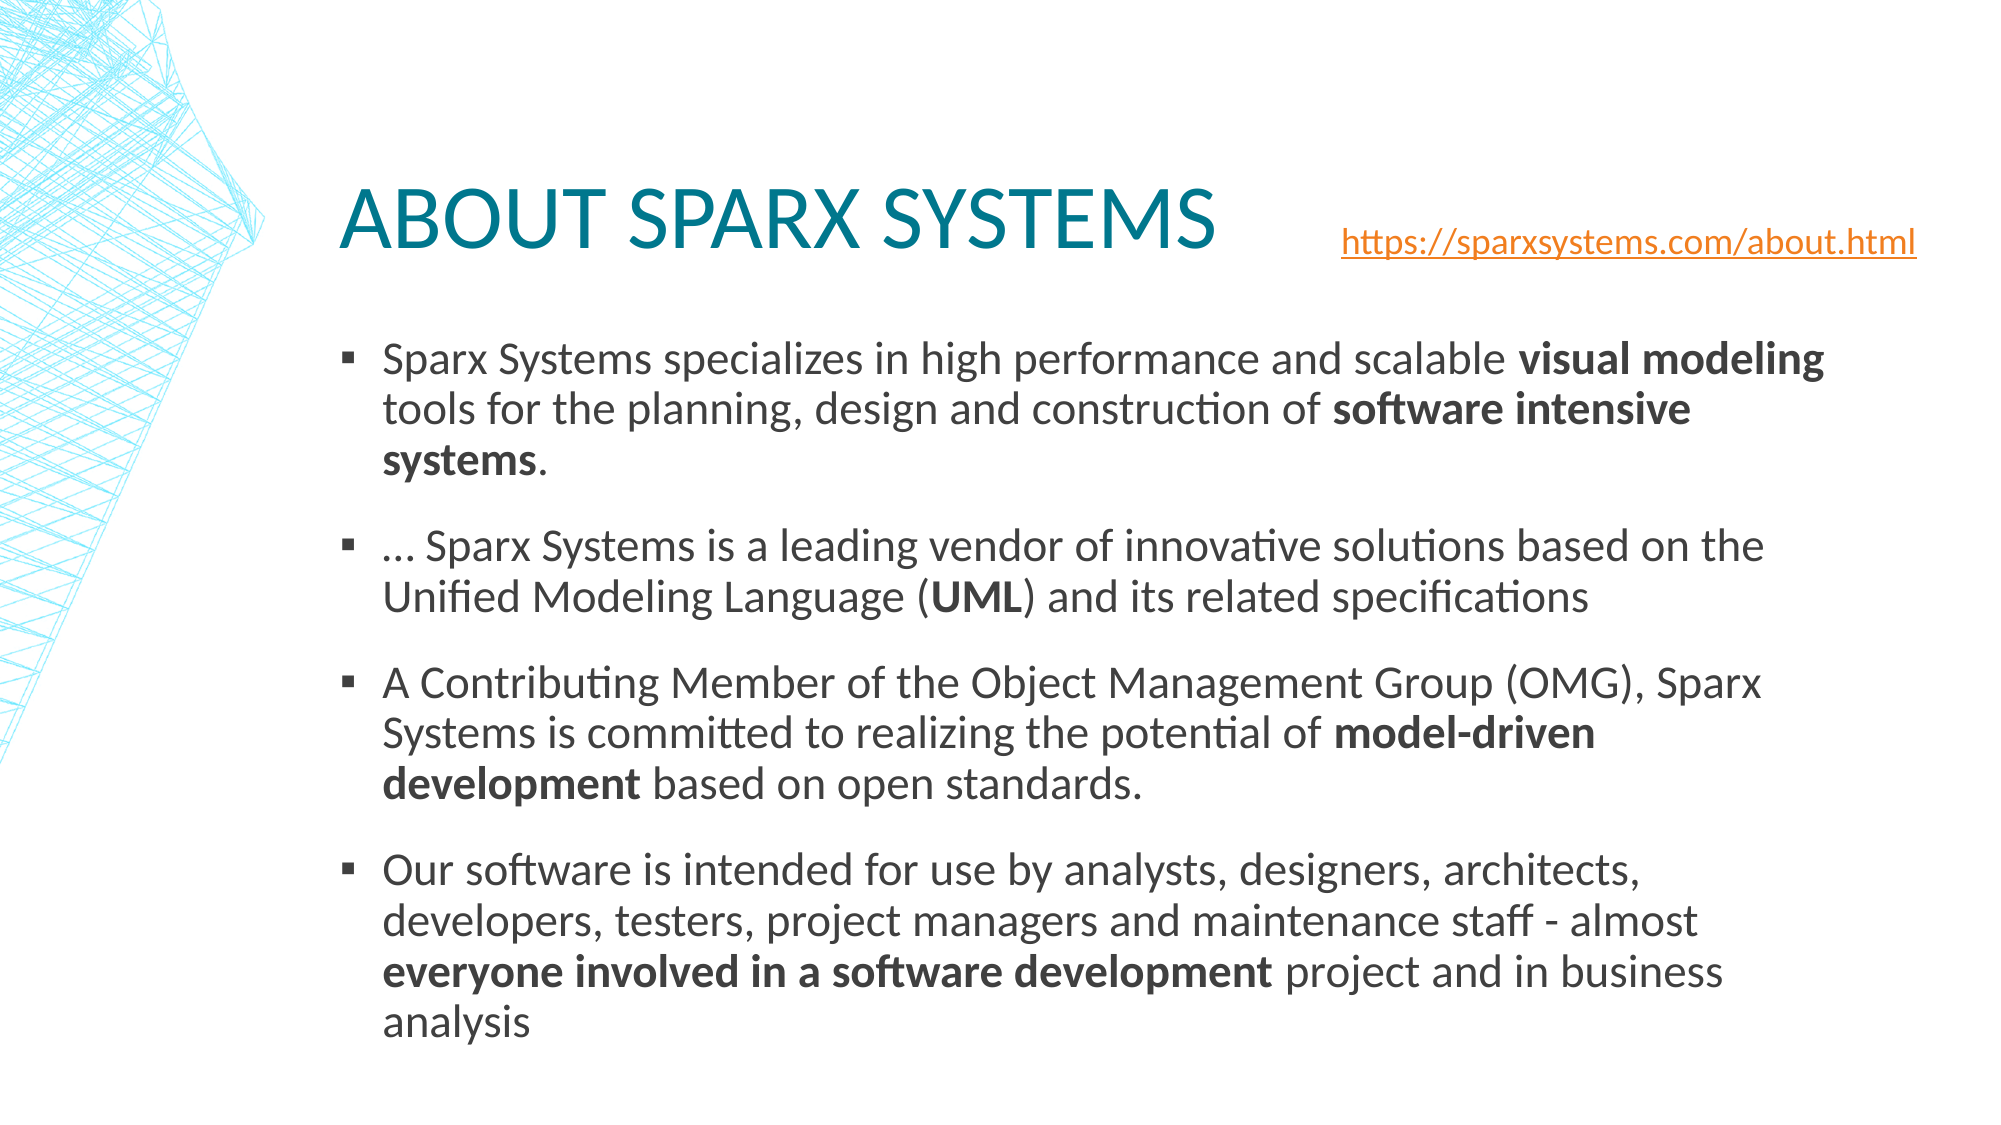

# About Sparx Systems
https://sparxsystems.com/about.html
Sparx Systems specializes in high performance and scalable visual modeling tools for the planning, design and construction of software intensive systems.
… Sparx Systems is a leading vendor of innovative solutions based on the Unified Modeling Language (UML) and its related specifications
A Contributing Member of the Object Management Group (OMG), Sparx Systems is committed to realizing the potential of model-driven development based on open standards.
Our software is intended for use by analysts, designers, architects, developers, testers, project managers and maintenance staff - almost everyone involved in a software development project and in business analysis